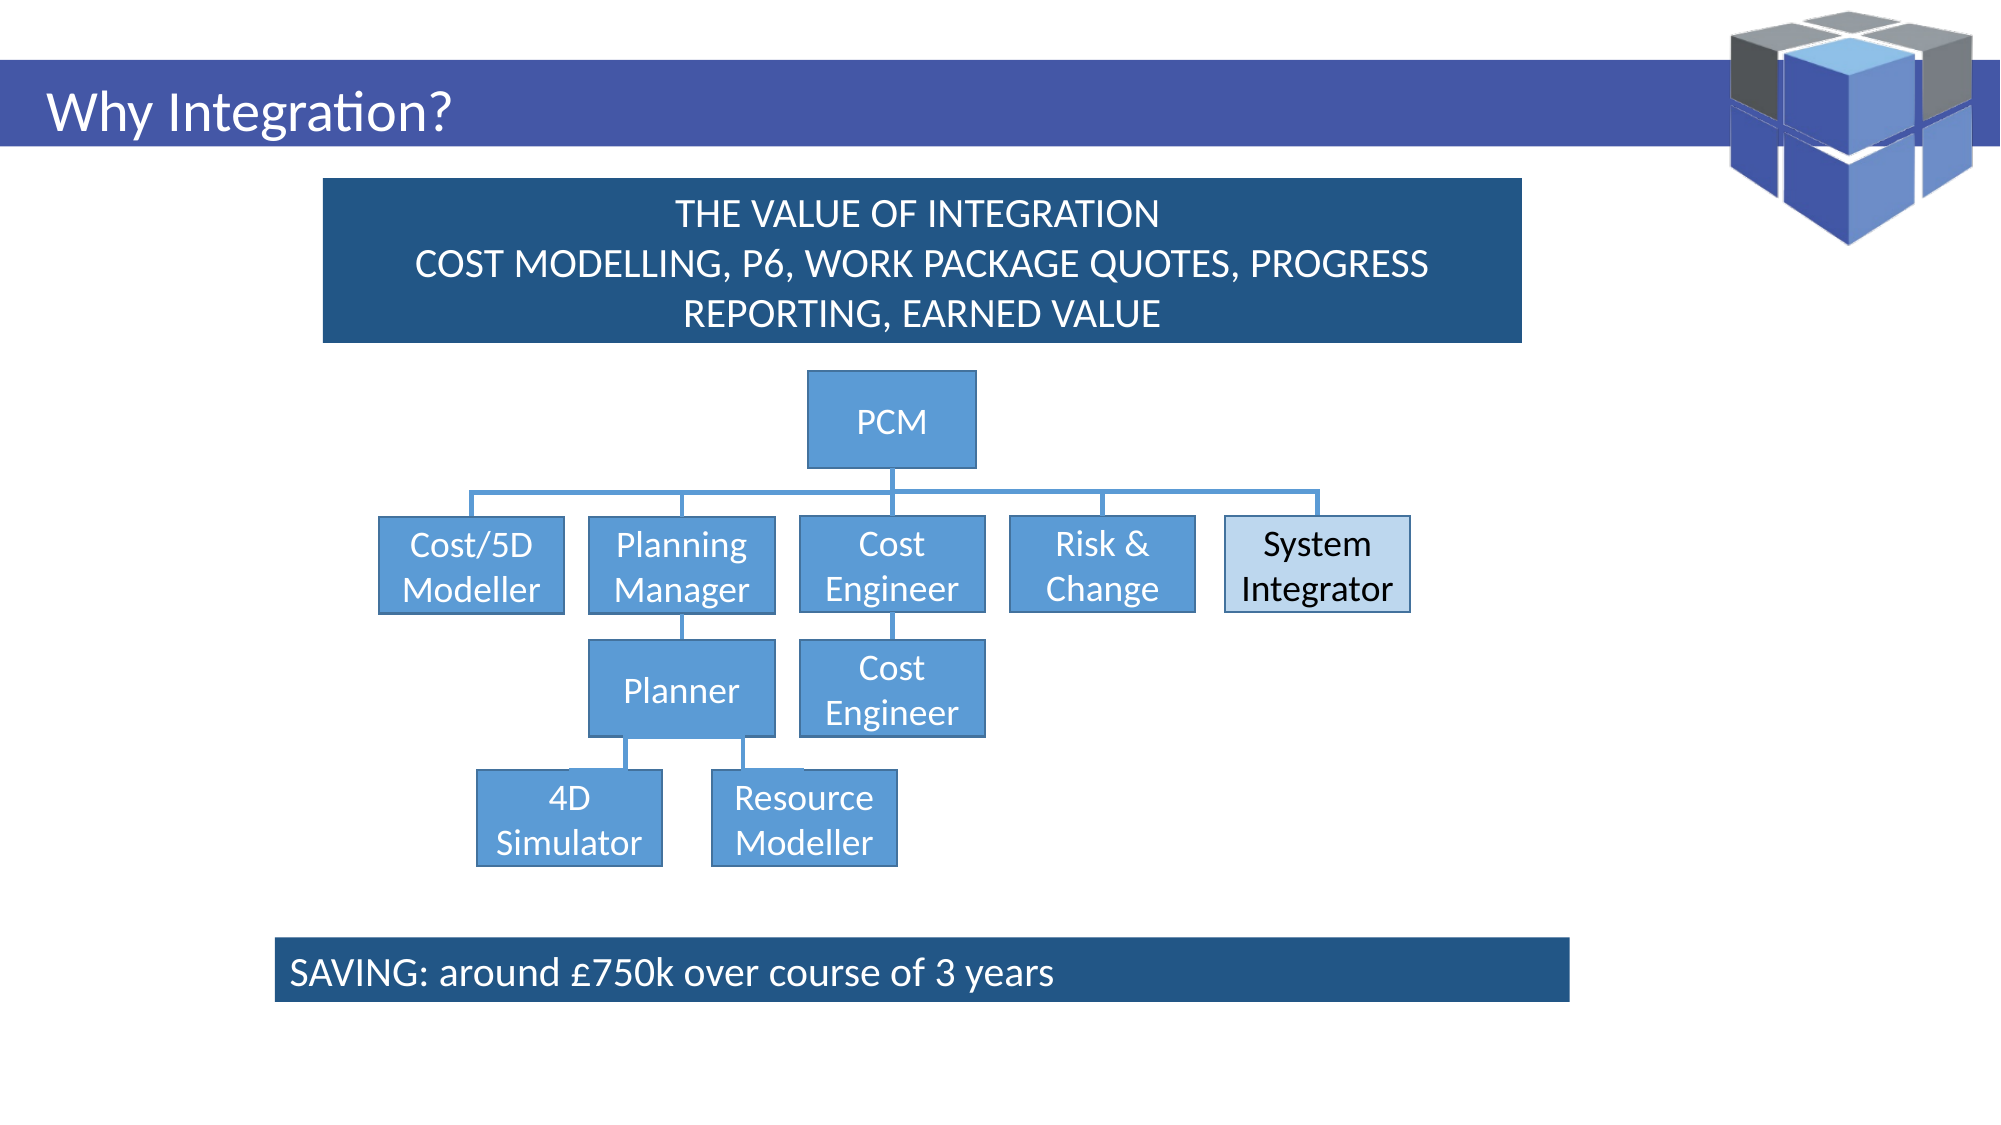

# Why Integration?
THE VALUE OF INTEGRATION
COST MODELLING, P6, WORK PACKAGE QUOTES, PROGRESS REPORTING, EARNED VALUE
PCM
Cost Engineer
Risk & Change
Reporting Manager
System Integrator
Cost Modeller
Cost/5D Modeller
Planning Manager
Planner
Cost Engineer
4D Simulator
ResourceModeller
SAVING: around £750k over course of 3 years